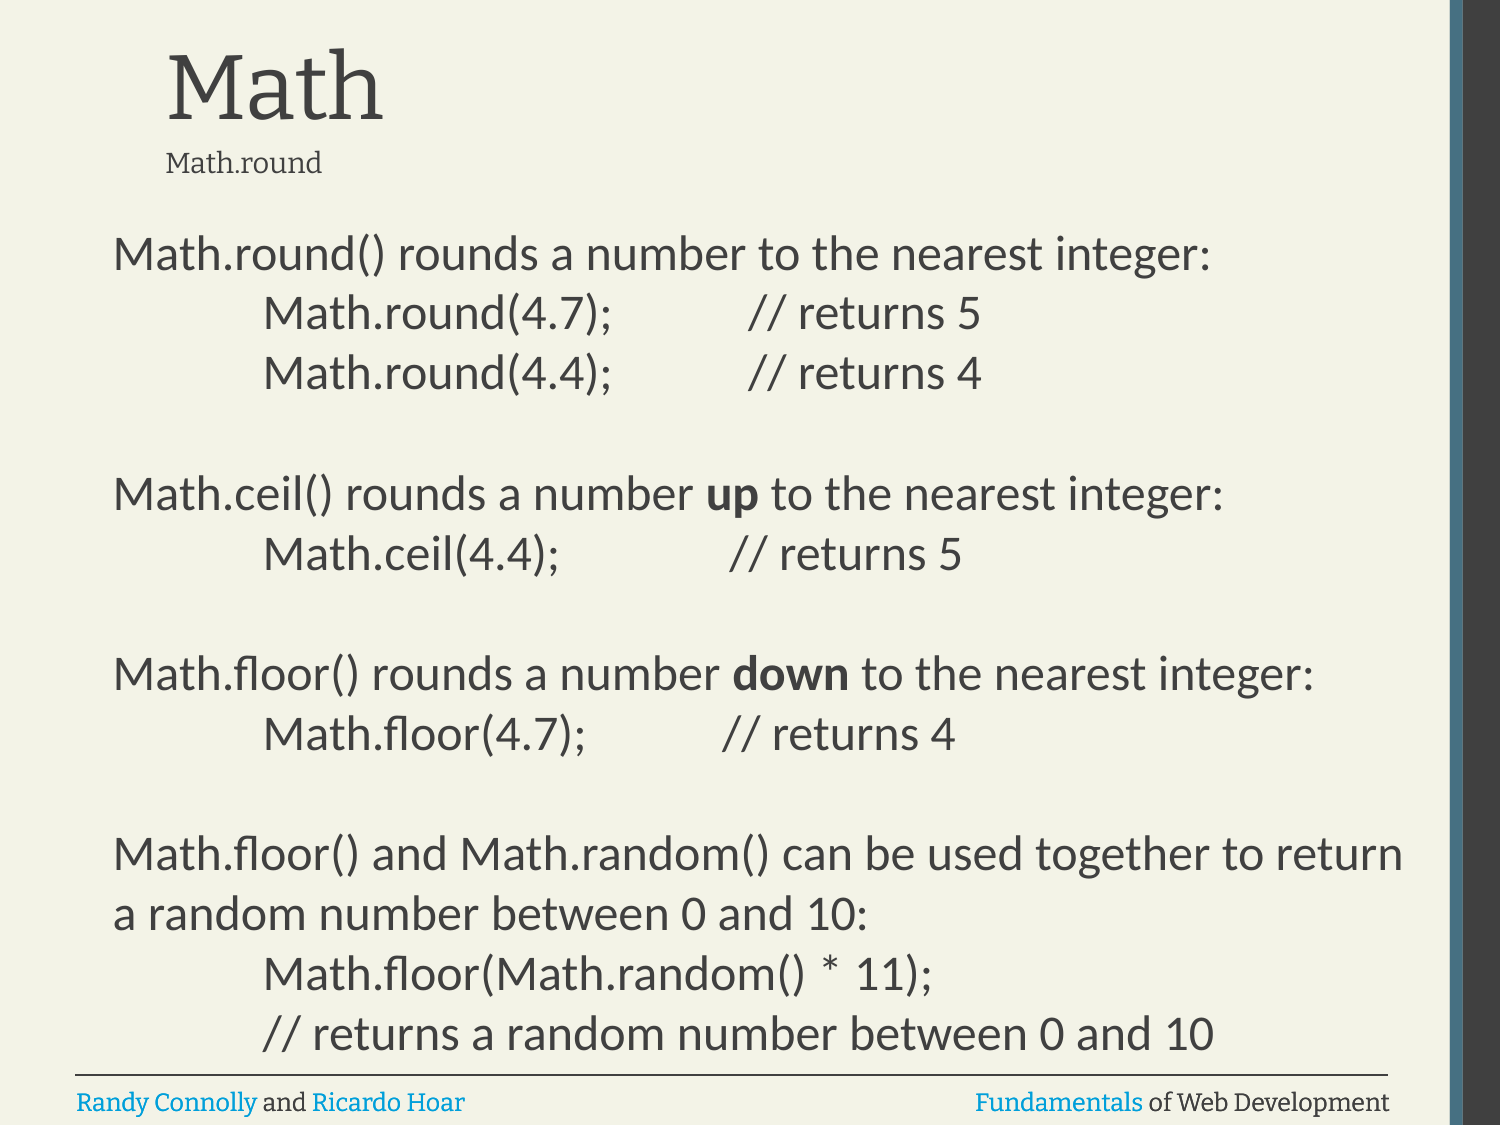

# Math
Math.round
Math.round() rounds a number to the nearest integer:
	Math.round(4.7);            // returns 5
	Math.round(4.4);            // returns 4

Math.ceil() rounds a number up to the nearest integer:
	Math.ceil(4.4);               // returns 5

Math.floor() rounds a number down to the nearest integer:
	Math.floor(4.7);            // returns 4

Math.floor() and Math.random() can be used together to return a random number between 0 and 10:
	Math.floor(Math.random() * 11);
	// returns a random number between 0 and 10